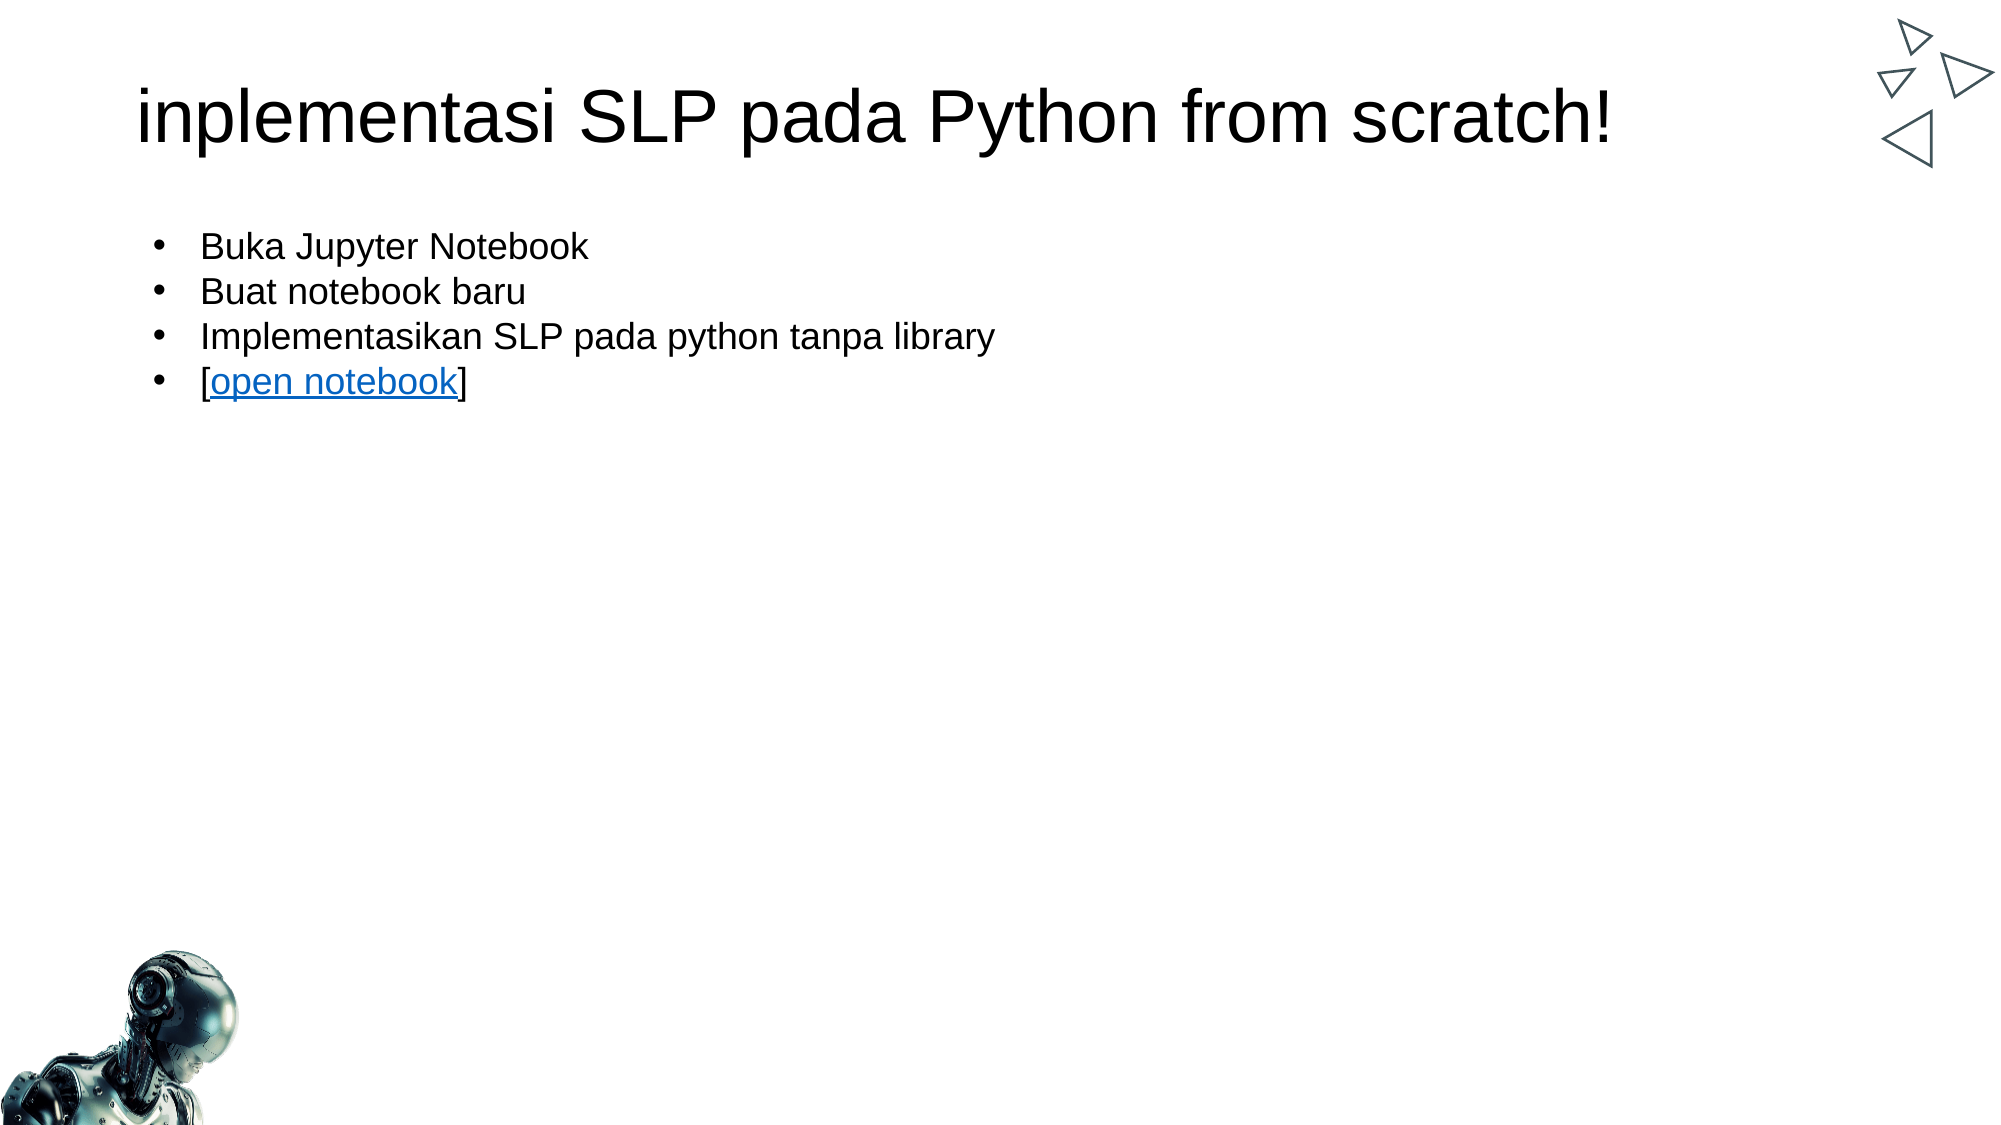

inplementasi SLP pada Python from scratch!
Buka Jupyter Notebook
Buat notebook baru
Implementasikan SLP pada python tanpa library
[open notebook]